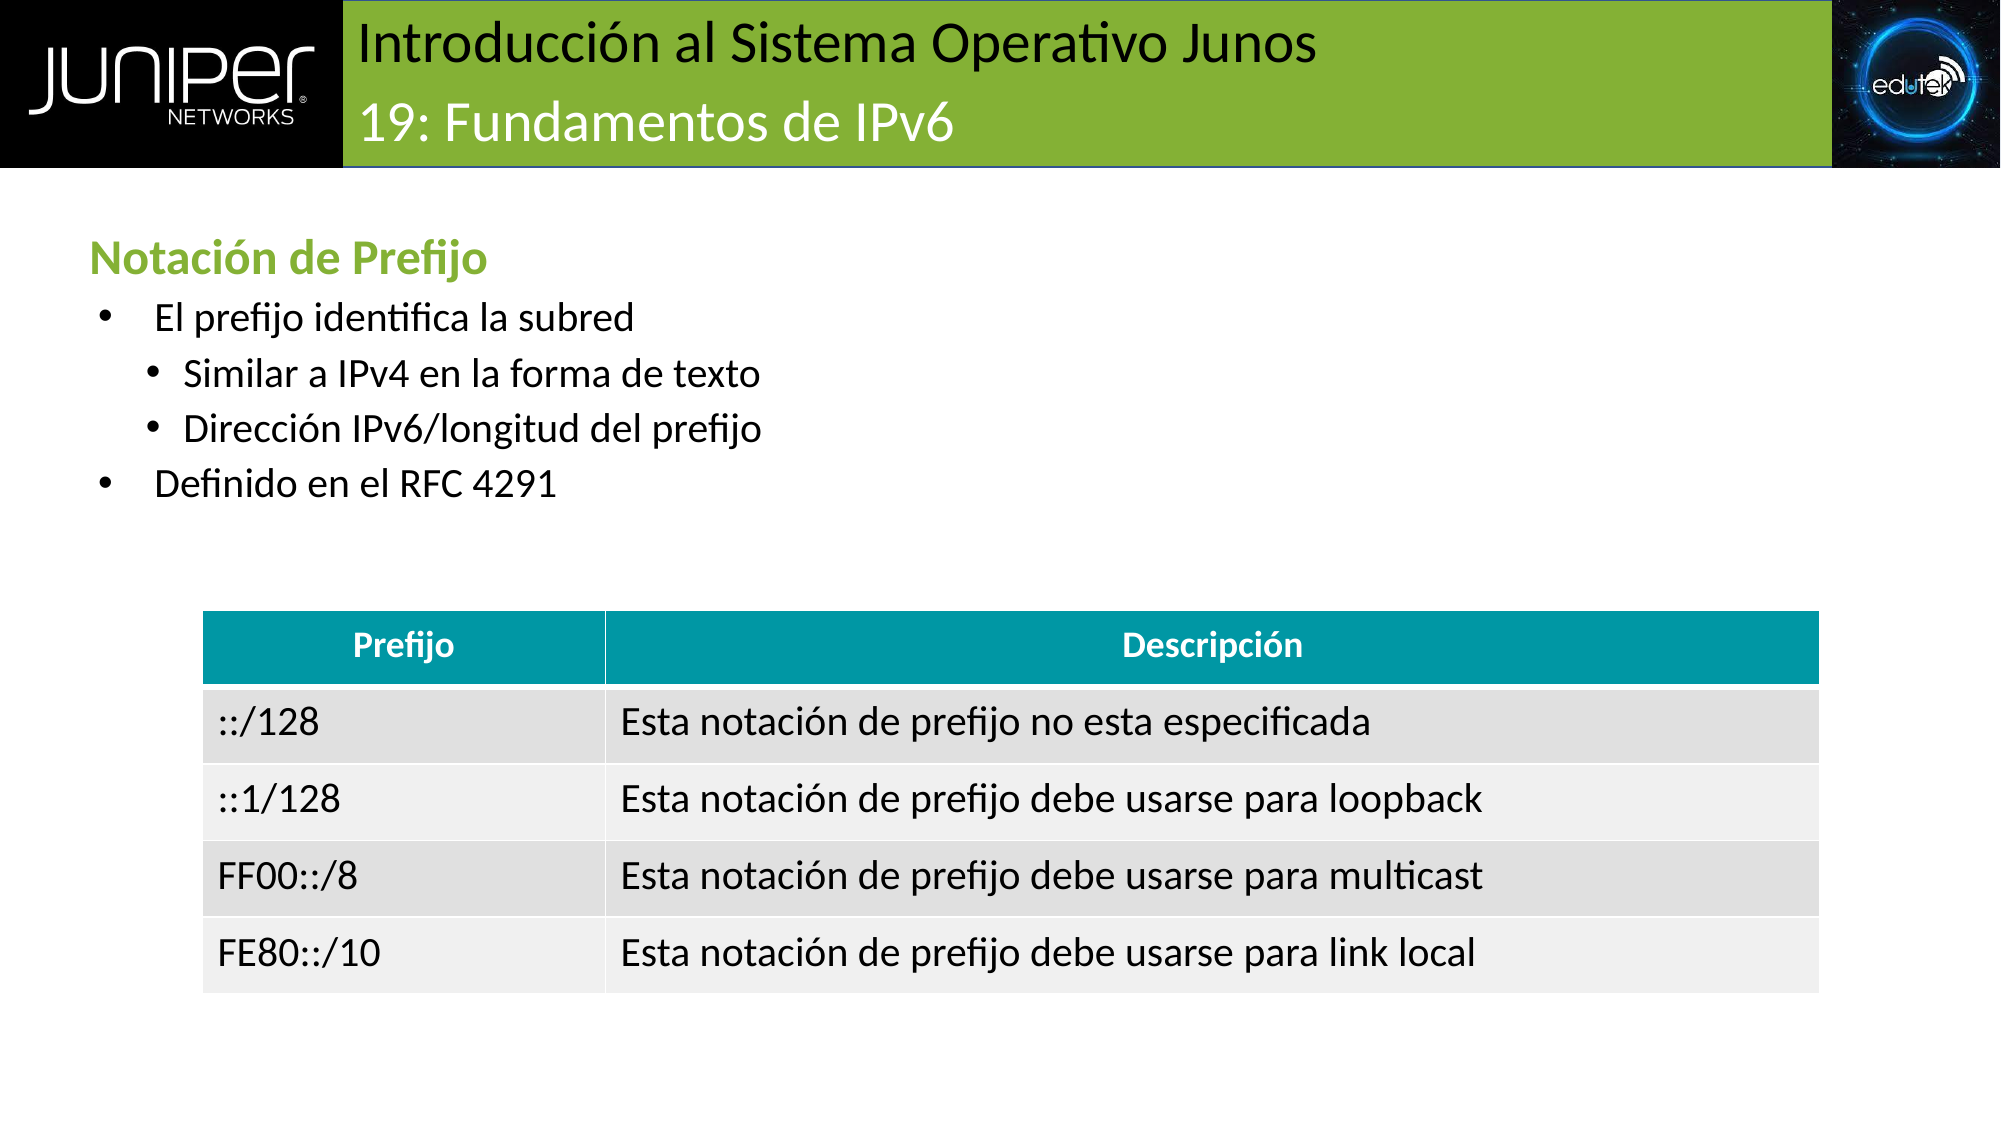

# Introducción al Sistema Operativo Junos
19: Fundamentos de IPv6
Notación de Prefijo
El prefijo identifica la subred
Similar a IPv4 en la forma de texto
Dirección IPv6/longitud del prefijo
Definido en el RFC 4291

| Prefijo | Descripción |
| --- | --- |
| ::/128 | Esta notación de prefijo no esta especificada |
| ::1/128 | Esta notación de prefijo debe usarse para loopback |
| FF00::/8 | Esta notación de prefijo debe usarse para multicast |
| FE80::/10 | Esta notación de prefijo debe usarse para link local |